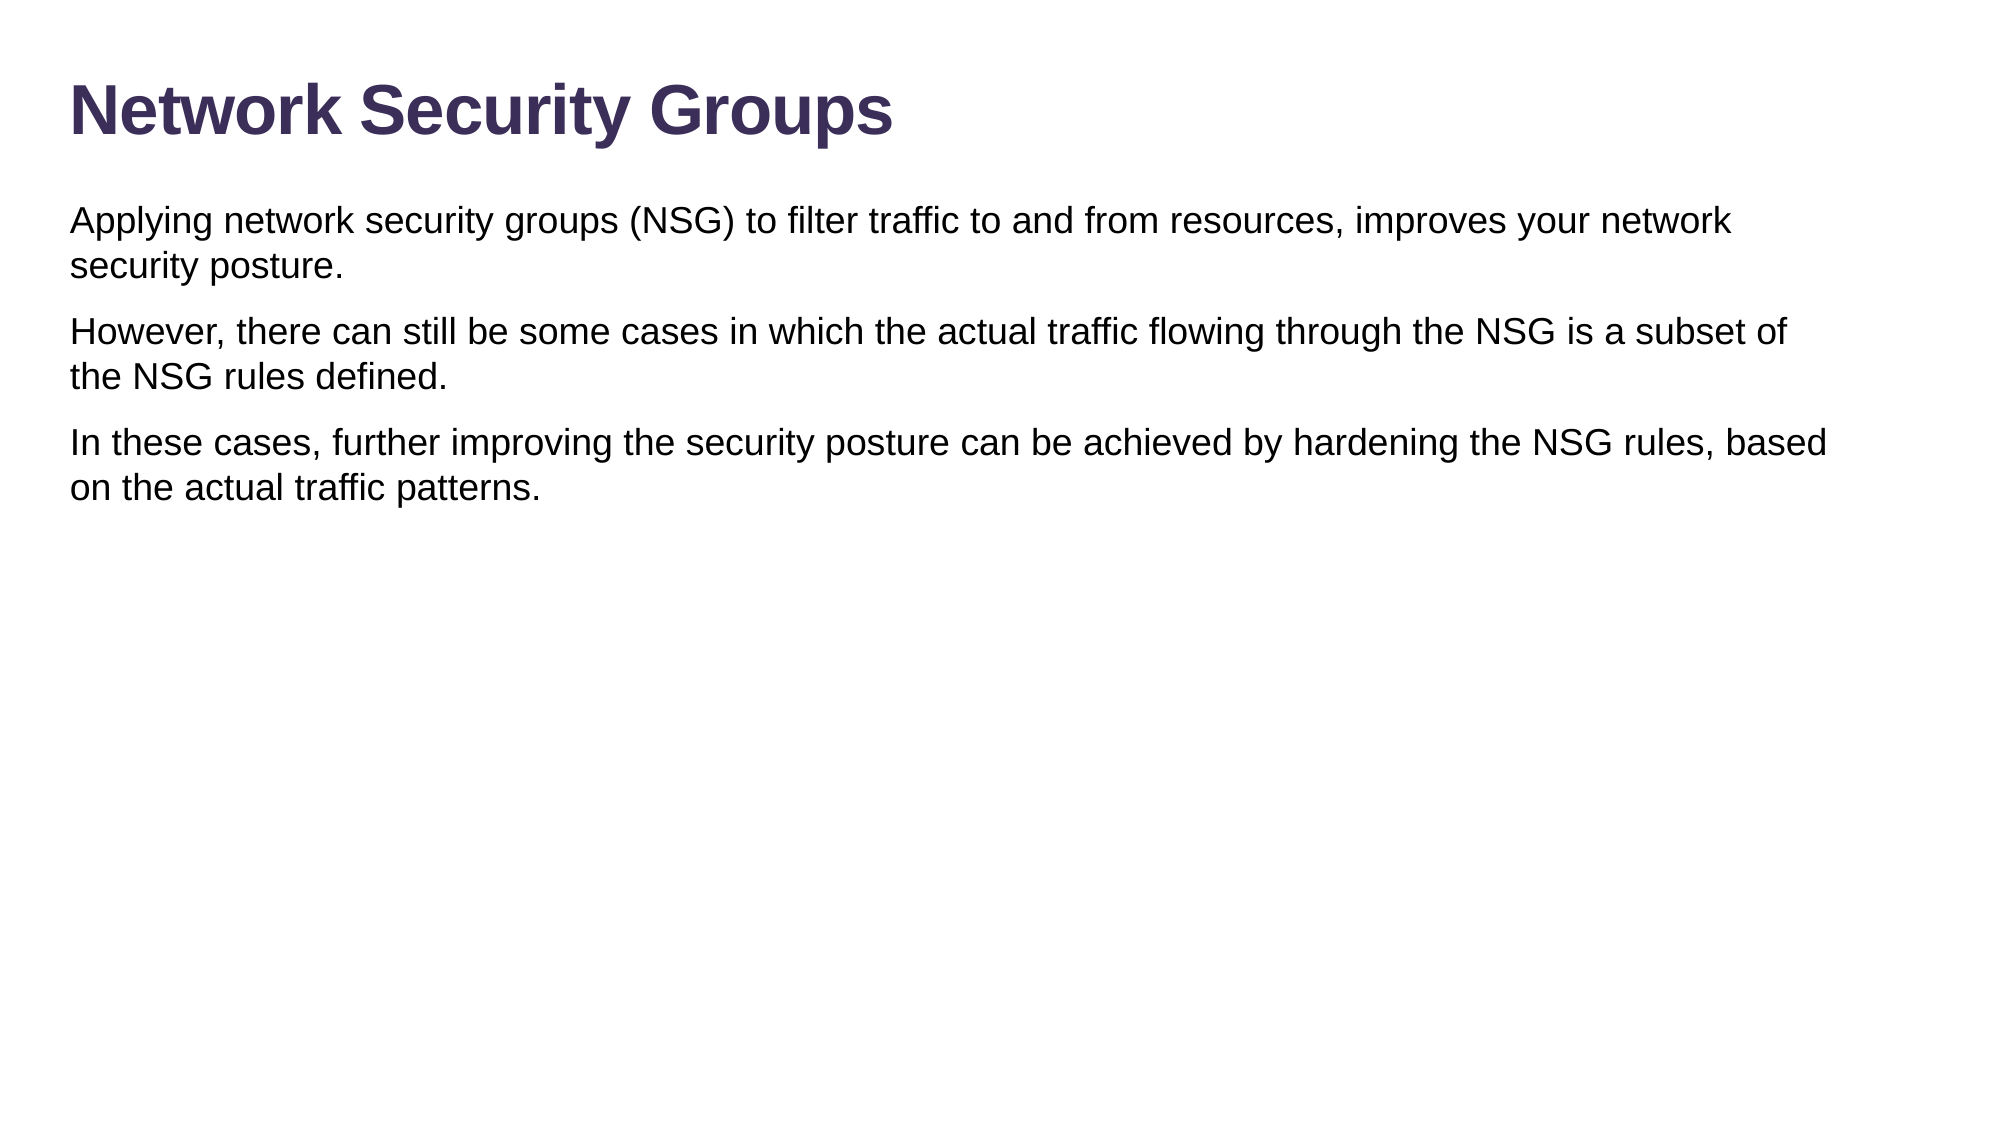

# Network Security Groups
Applying network security groups (NSG) to filter traffic to and from resources, improves your network security posture.
However, there can still be some cases in which the actual traffic flowing through the NSG is a subset of the NSG rules defined.
In these cases, further improving the security posture can be achieved by hardening the NSG rules, based on the actual traffic patterns.